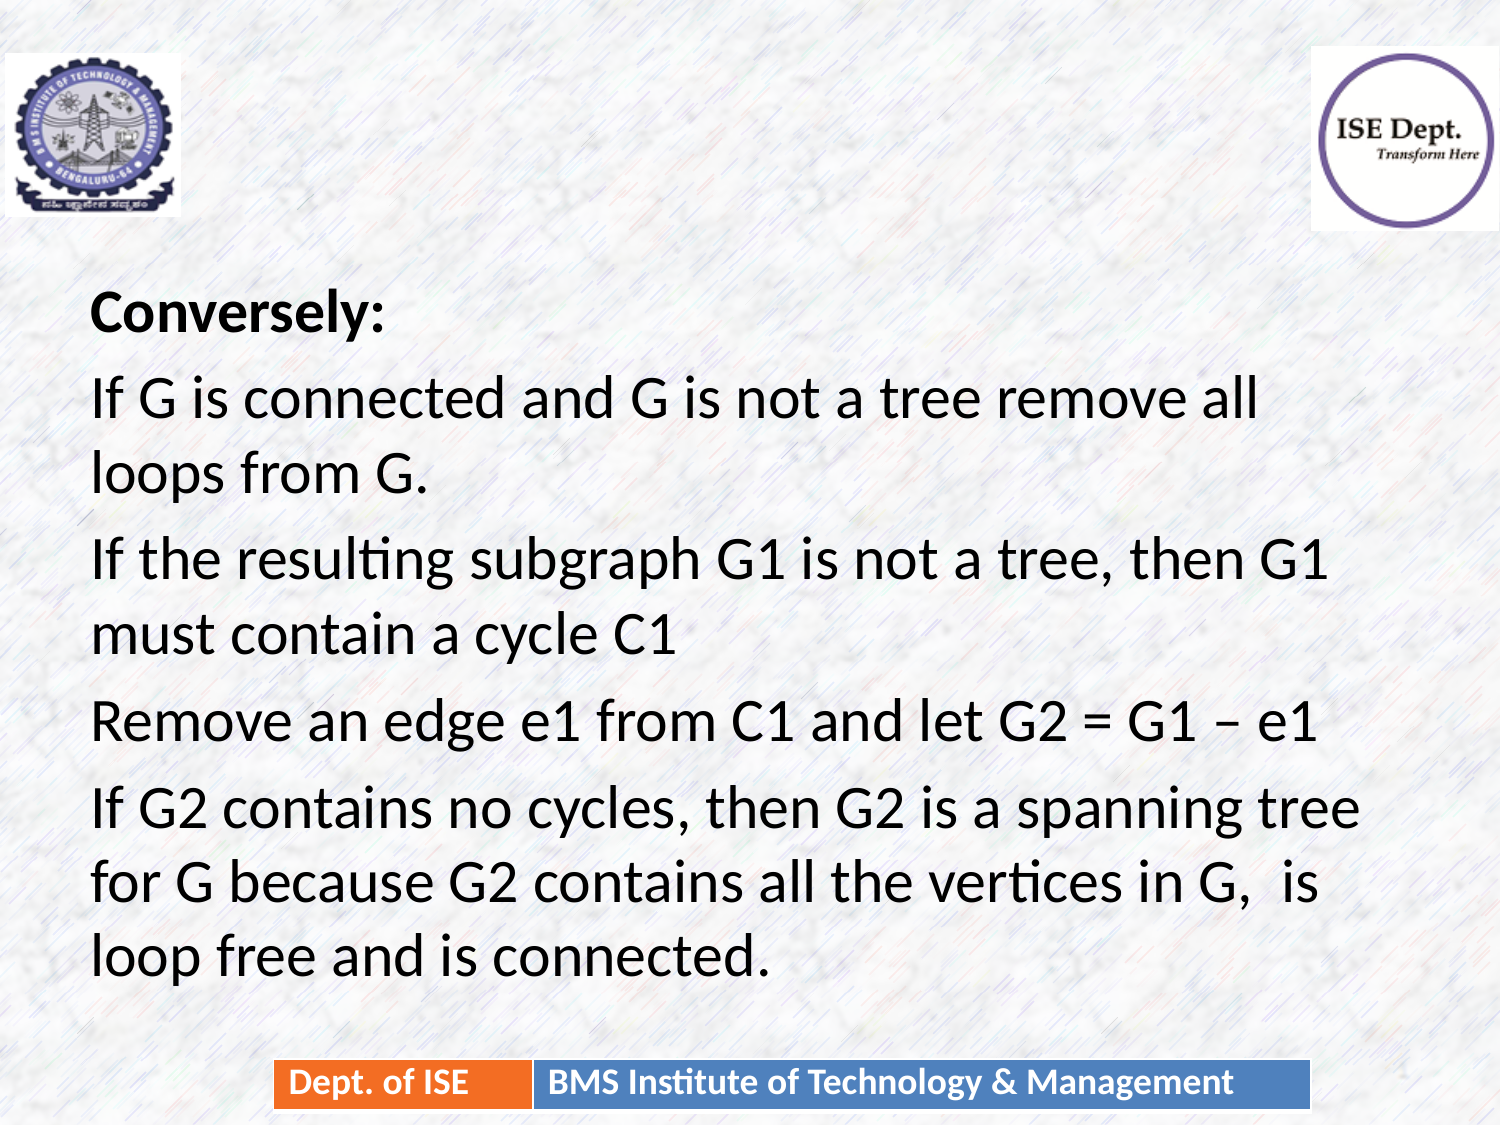

#
Conversely:
If G is connected and G is not a tree remove all loops from G.
If the resulting subgraph G1 is not a tree, then G1 must contain a cycle C1
Remove an edge e1 from C1 and let G2 = G1 – e1
If G2 contains no cycles, then G2 is a spanning tree for G because G2 contains all the vertices in G,  is loop free and is connected.

17